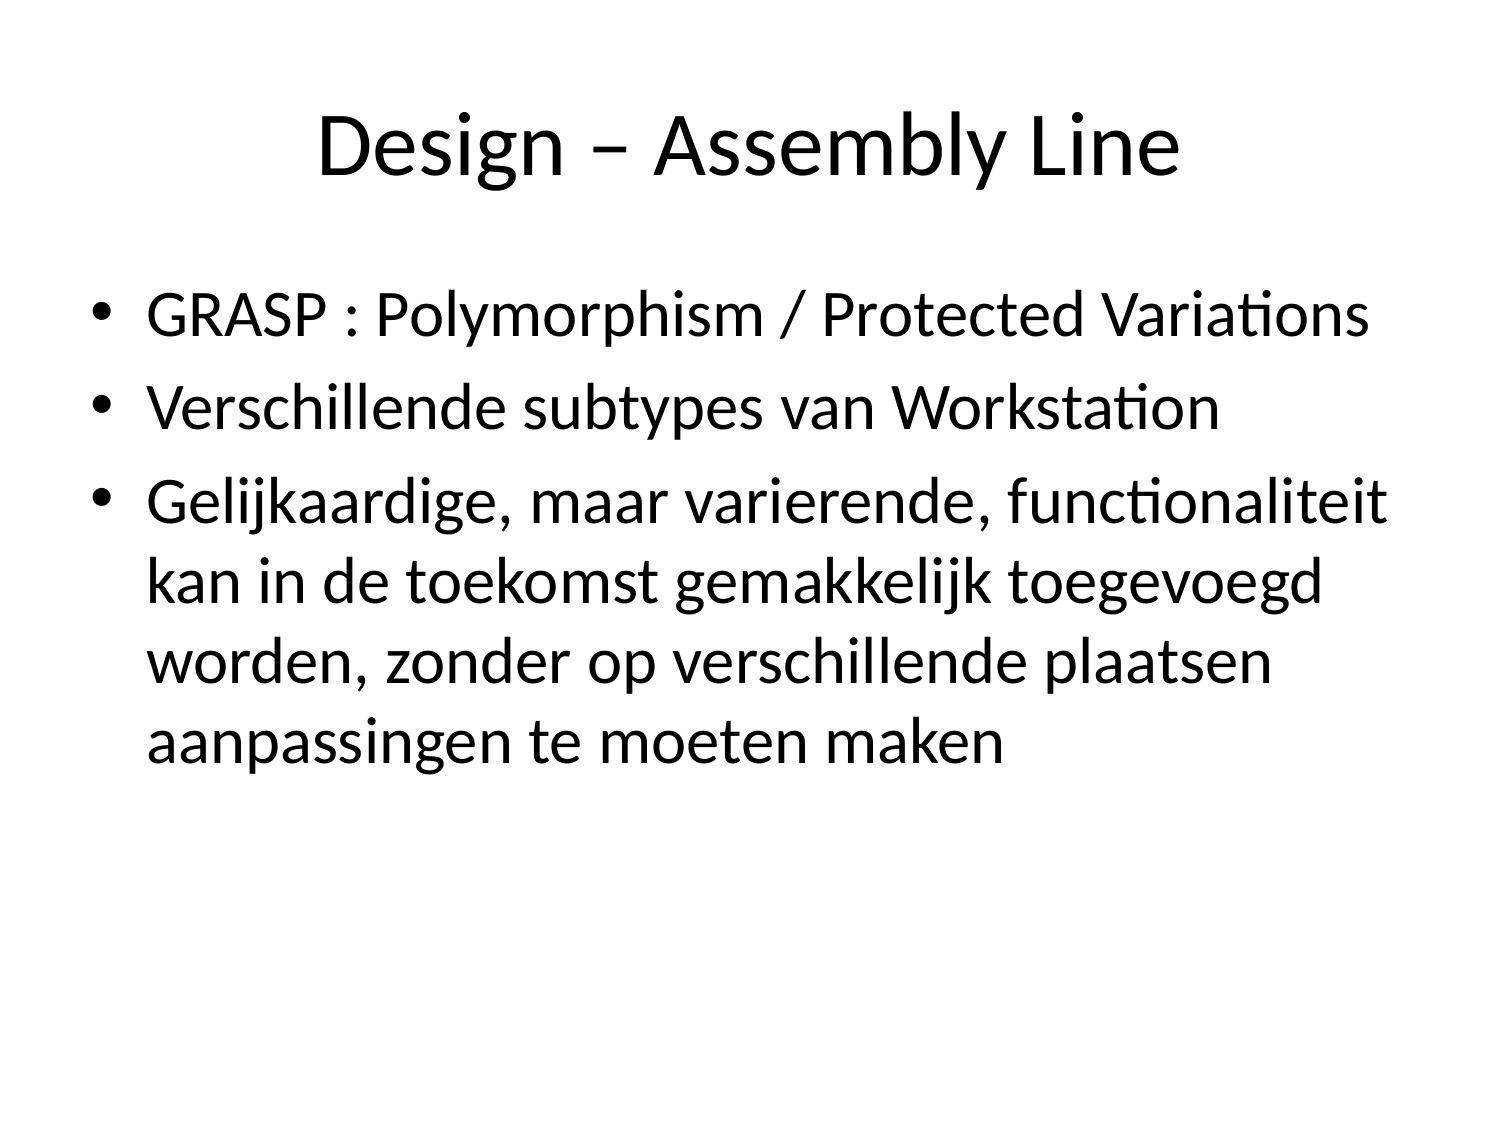

# Design – Assembly Line
GRASP : Polymorphism / Protected Variations
Verschillende subtypes van Workstation
Gelijkaardige, maar varierende, functionaliteit kan in de toekomst gemakkelijk toegevoegd worden, zonder op verschillende plaatsen aanpassingen te moeten maken